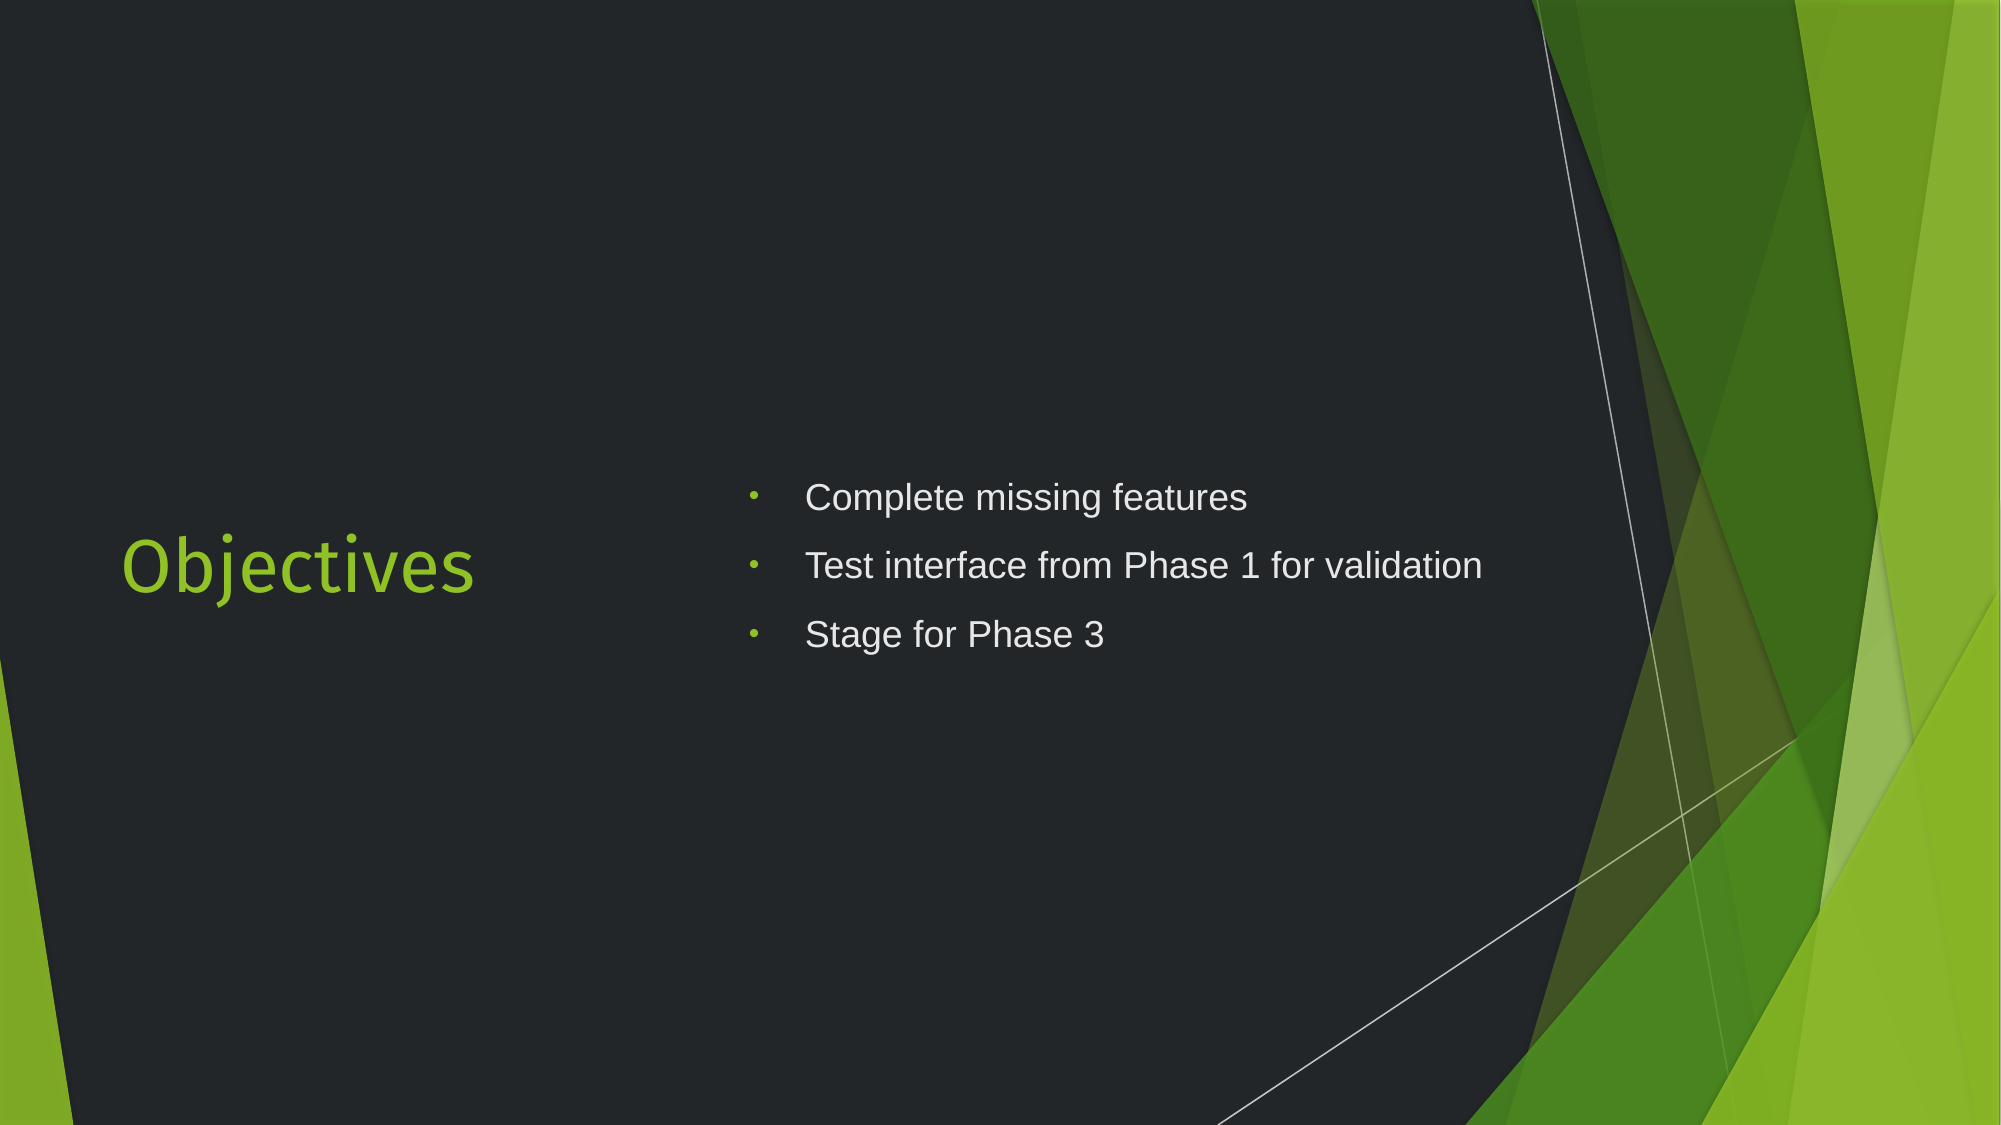

# Objectives
Complete missing features
Test interface from Phase 1 for validation
Stage for Phase 3